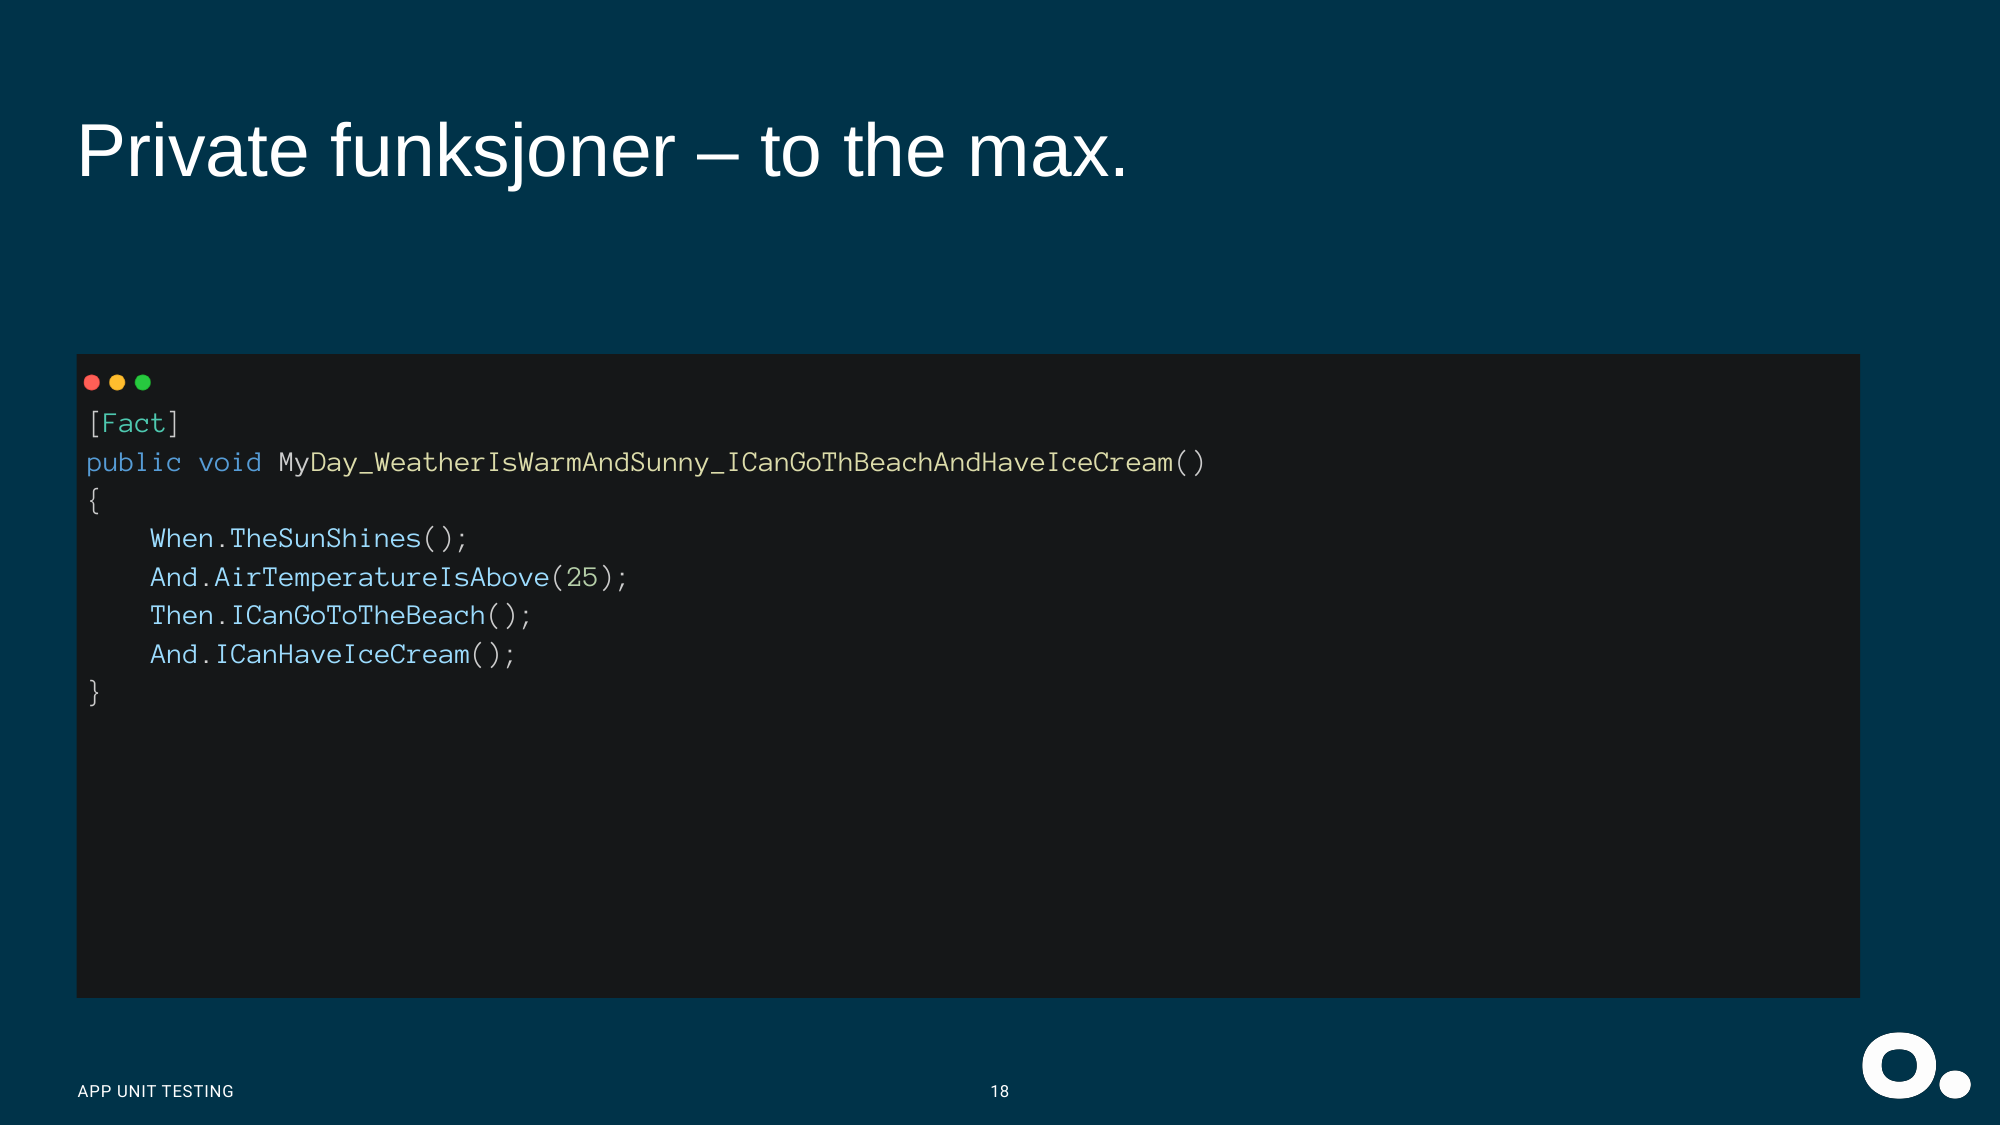

# Private funksjoner – to the max.
[Fact]
public void MyDay_WeatherIsWarmAndSunny_ICanGoThBeachAndHaveIceCream()
{
    When.TheSunShines();
    And.AirTemperatureIsAbove(25);
    Then.ICanGoToTheBeach();
    And.ICanHaveIceCream();
}

APP Unit testing
18